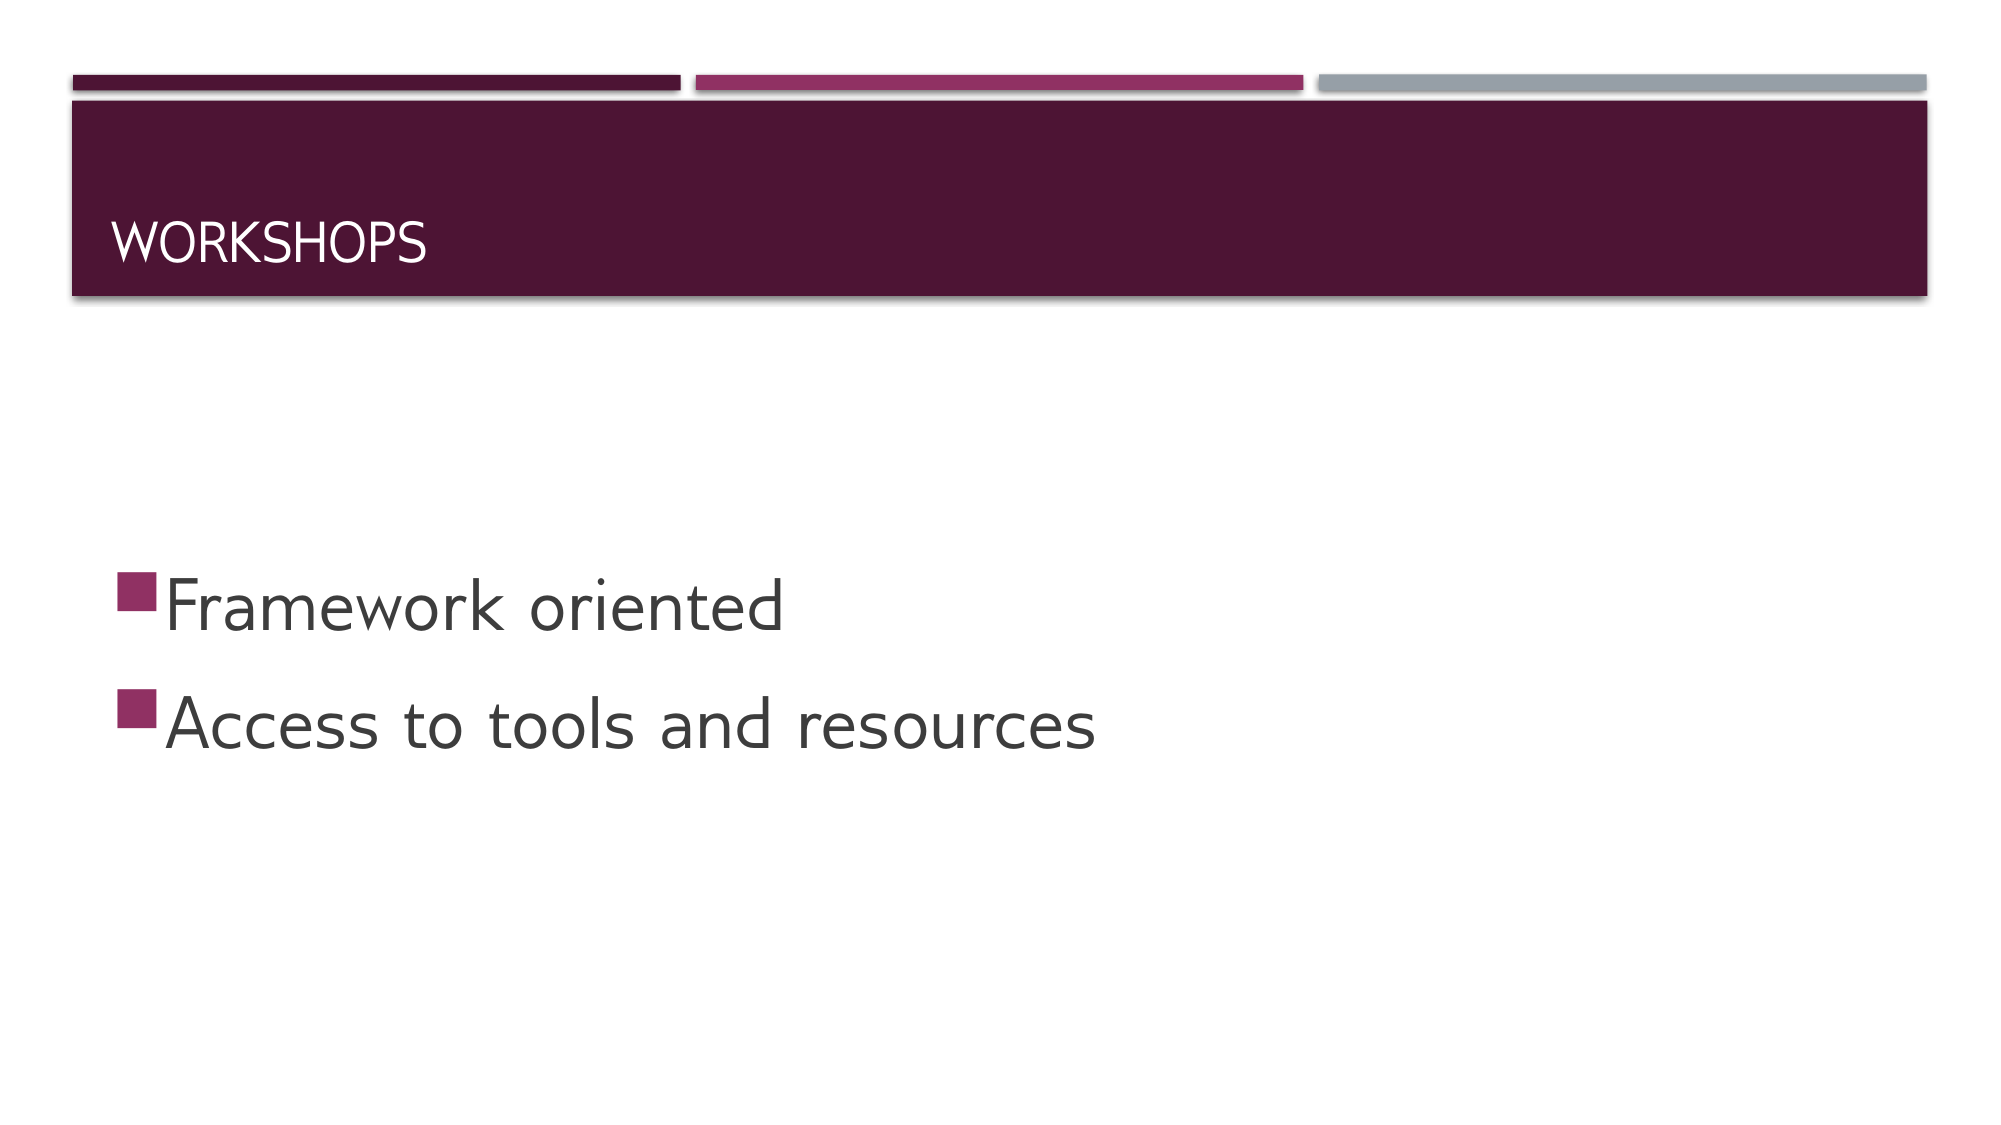

# Workshops
Framework oriented
Access to tools and resources